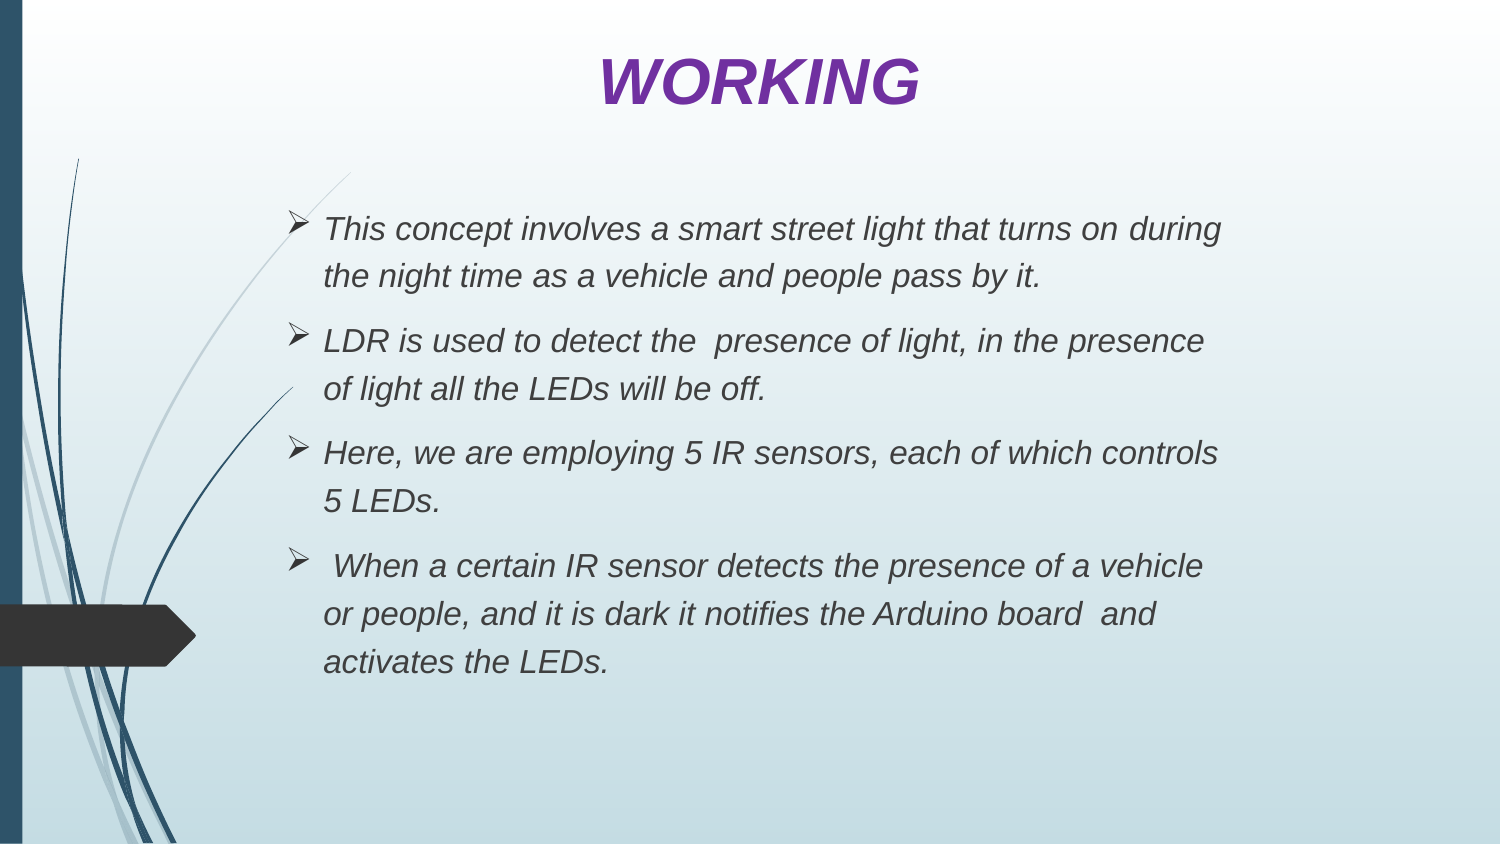

# WORKING
This concept involves a smart street light that turns on during the night time as a vehicle and people pass by it.
LDR is used to detect the  presence of light, in the presence of light all the LEDs will be off.
Here, we are employing 5 IR sensors, each of which controls 5 LEDs.
 When a certain IR sensor detects the presence of a vehicle or people, and it is dark it notifies the Arduino board  and activates the LEDs.